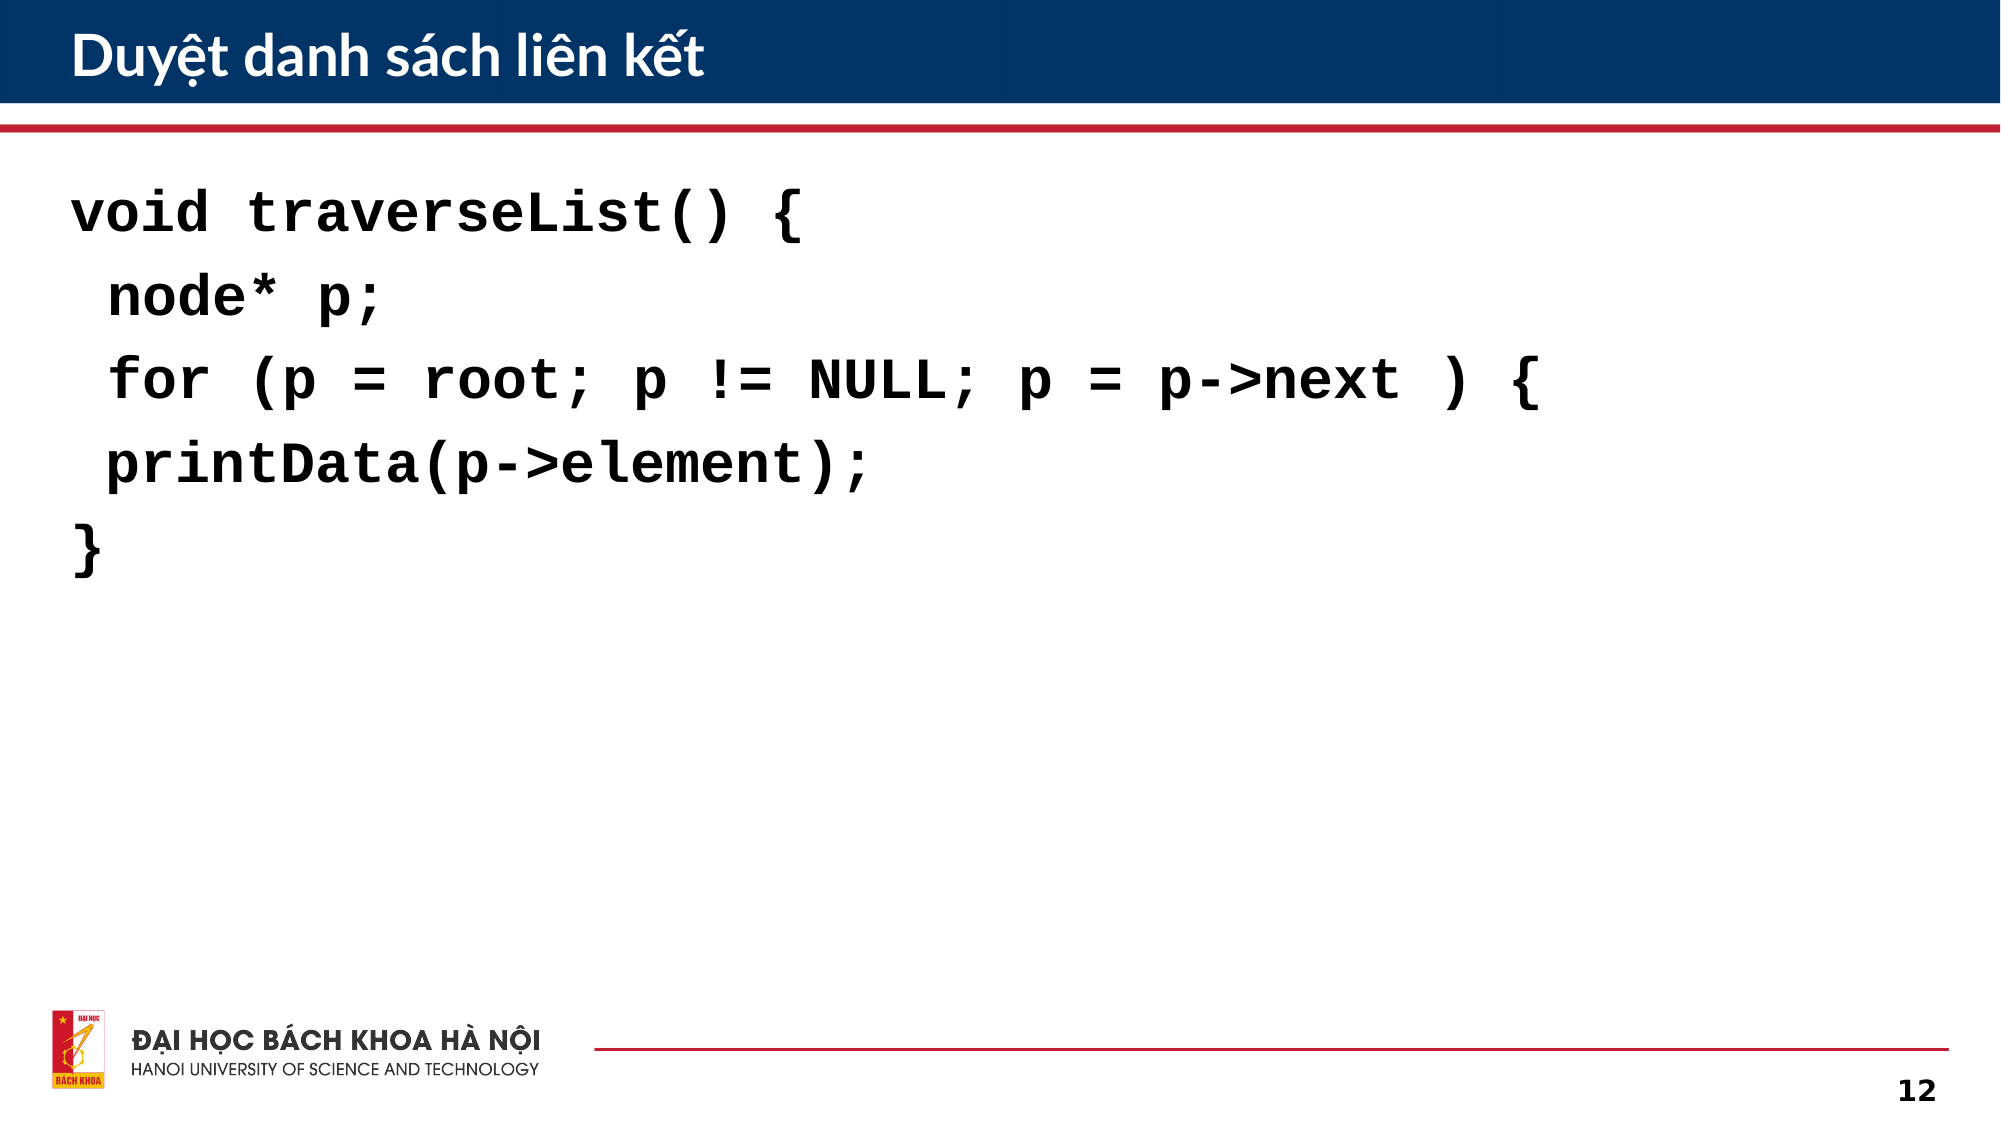

# Duyệt danh sách liên kết
void traverseList() {
	node* p;
	for (p = root; p != NULL; p = p->next ) {
 printData(p->element);
}

12